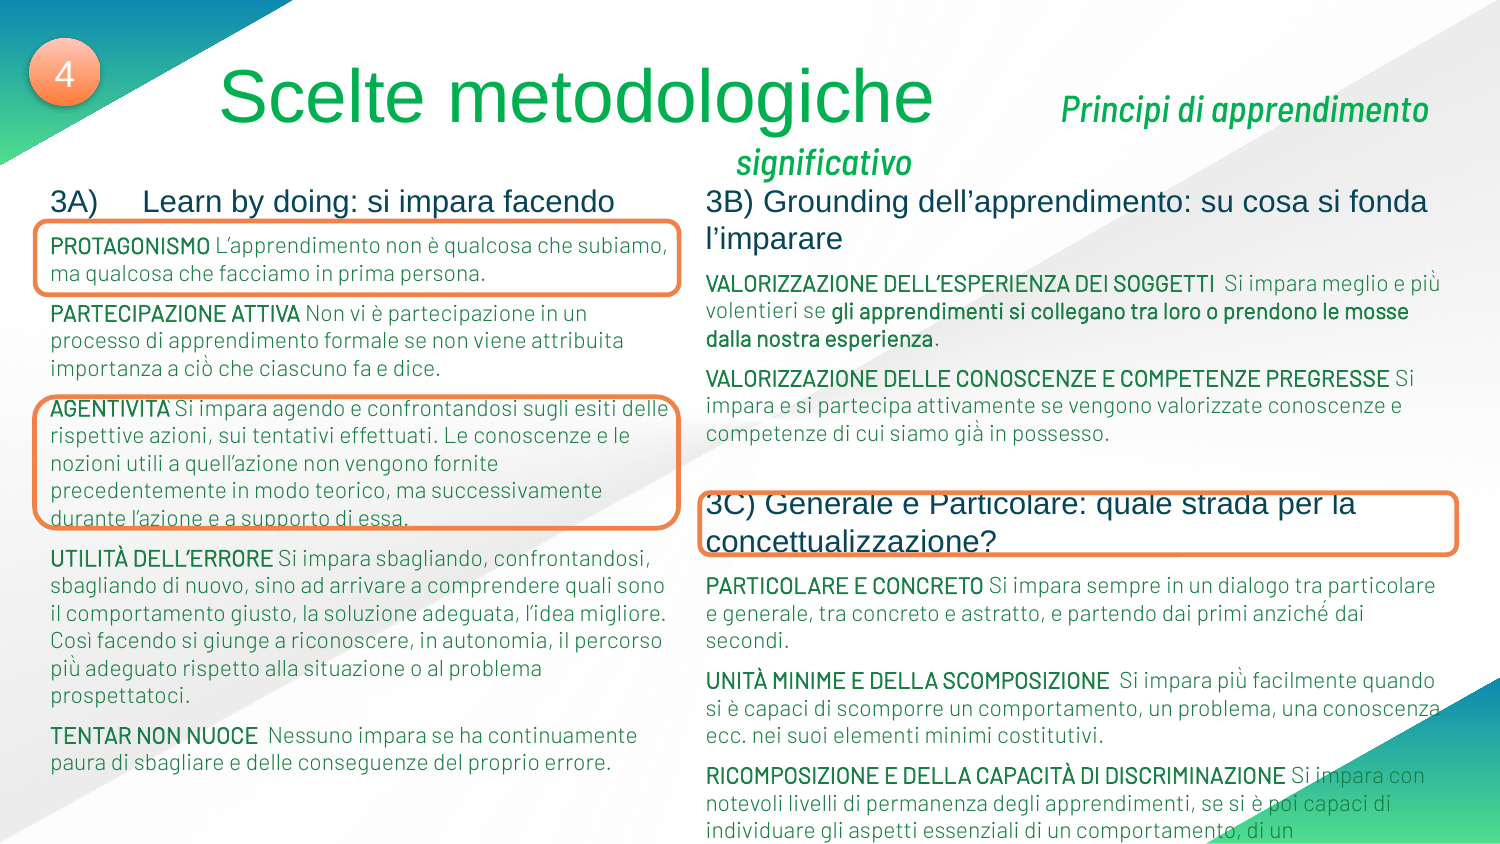

4
Scelte metodologiche      Principi di apprendimento significativo
3A)     Learn by doing: si impara facendo
Protagonismo L’apprendimento non è qualcosa che subiamo, ma qualcosa che facciamo in prima persona.
Partecipazione attiva Non vi è partecipazione in un processo di apprendimento formale se non viene attribuita importanza a ciò̀ che ciascuno fa e dice.
Agentività̀ Si impara agendo e confrontandosi sugli esiti delle rispettive azioni, sui tentativi effettuati. Le conoscenze e le nozioni utili a quell’azione non vengono fornite precedentemente in modo teorico, ma successivamente durante l’azione e a supporto di essa.
utilità dell’errore Si impara sbagliando, confrontandosi, sbagliando di nuovo, sino ad arrivare a comprendere quali sono il comportamento giusto, la soluzione adeguata, l’idea migliore. Così facendo si giunge a riconoscere, in autonomia, il percorso più̀ adeguato rispetto alla situazione o al problema prospettatoci.
tentar non nuoce  Nessuno impara se ha continuamente paura di sbagliare e delle conseguenze del proprio errore.
3B) Grounding dell’apprendimento: su cosa si fonda l’imparare
valorizzazione dell’esperienza dei soggetti  Si impara meglio e più̀ volentieri se gli apprendimenti si collegano tra loro o prendono le mosse dalla nostra esperienza.
valorizzazione delle conoscenze e competenze pregresse Si impara e si partecipa attivamente se vengono valorizzate conoscenze e competenze di cui siamo già̀ in possesso.
3C) Generale e Particolare: quale strada per la concettualizzazione?
particolare e concreto Si impara sempre in un dialogo tra particolare e generale, tra concreto e astratto, e partendo dai primi anziché́ dai secondi.
unità minime e della scomposizione  Si impara più̀ facilmente quando si è capaci di scomporre un comportamento, un problema, una conoscenza ecc. nei suoi elementi minimi costitutivi.
ricomposizione e della capacità di discriminazione Si impara con notevoli livelli di permanenza degli apprendimenti, se si è poi capaci di individuare gli aspetti essenziali di un comportamento, di un
problema, di una conoscenza ecc.